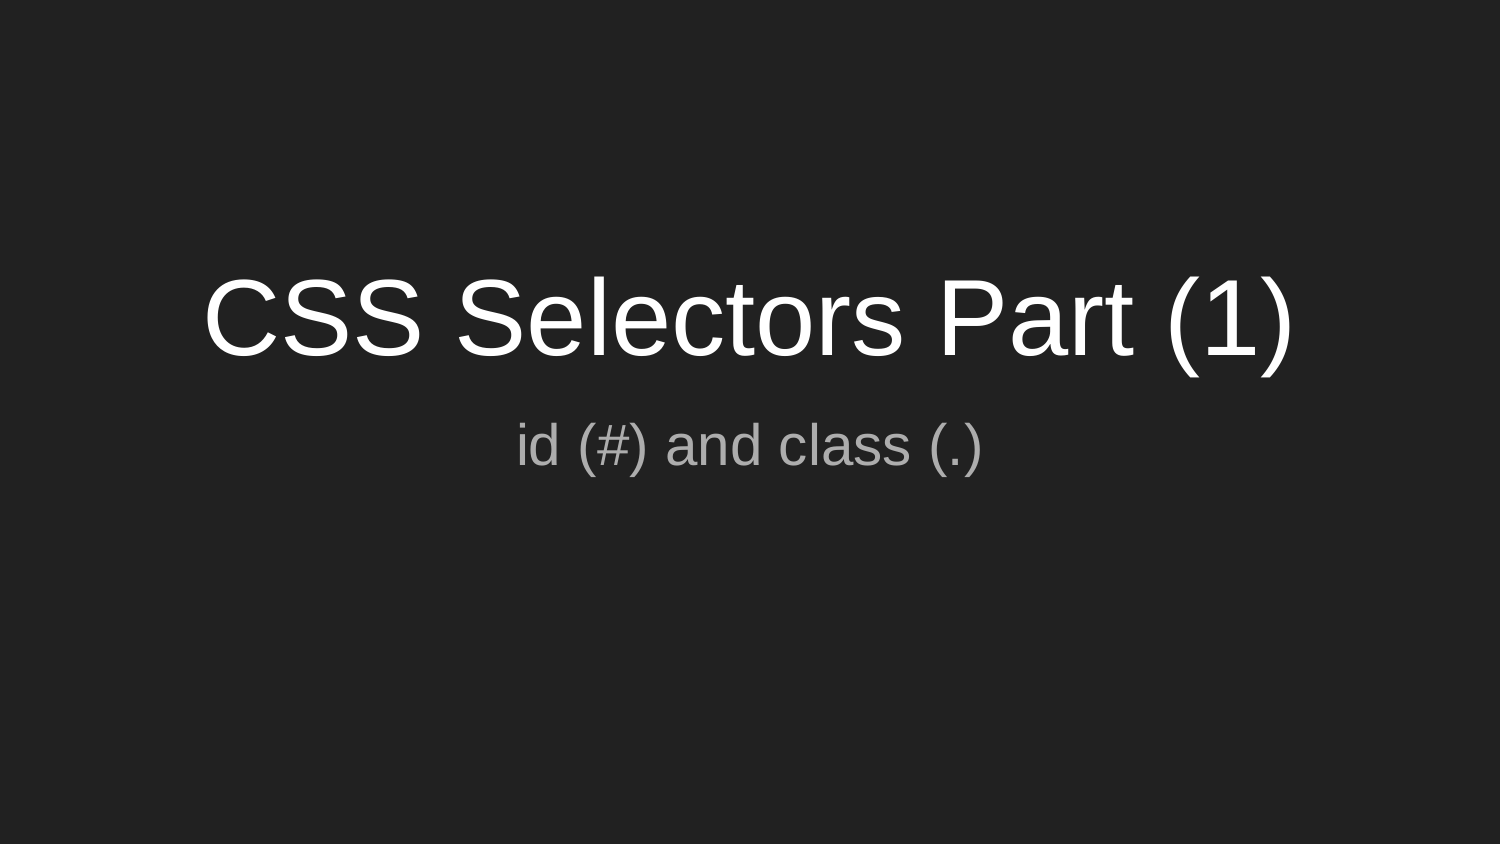

# CSS Selectors Part (1)

id (#) and class (.)